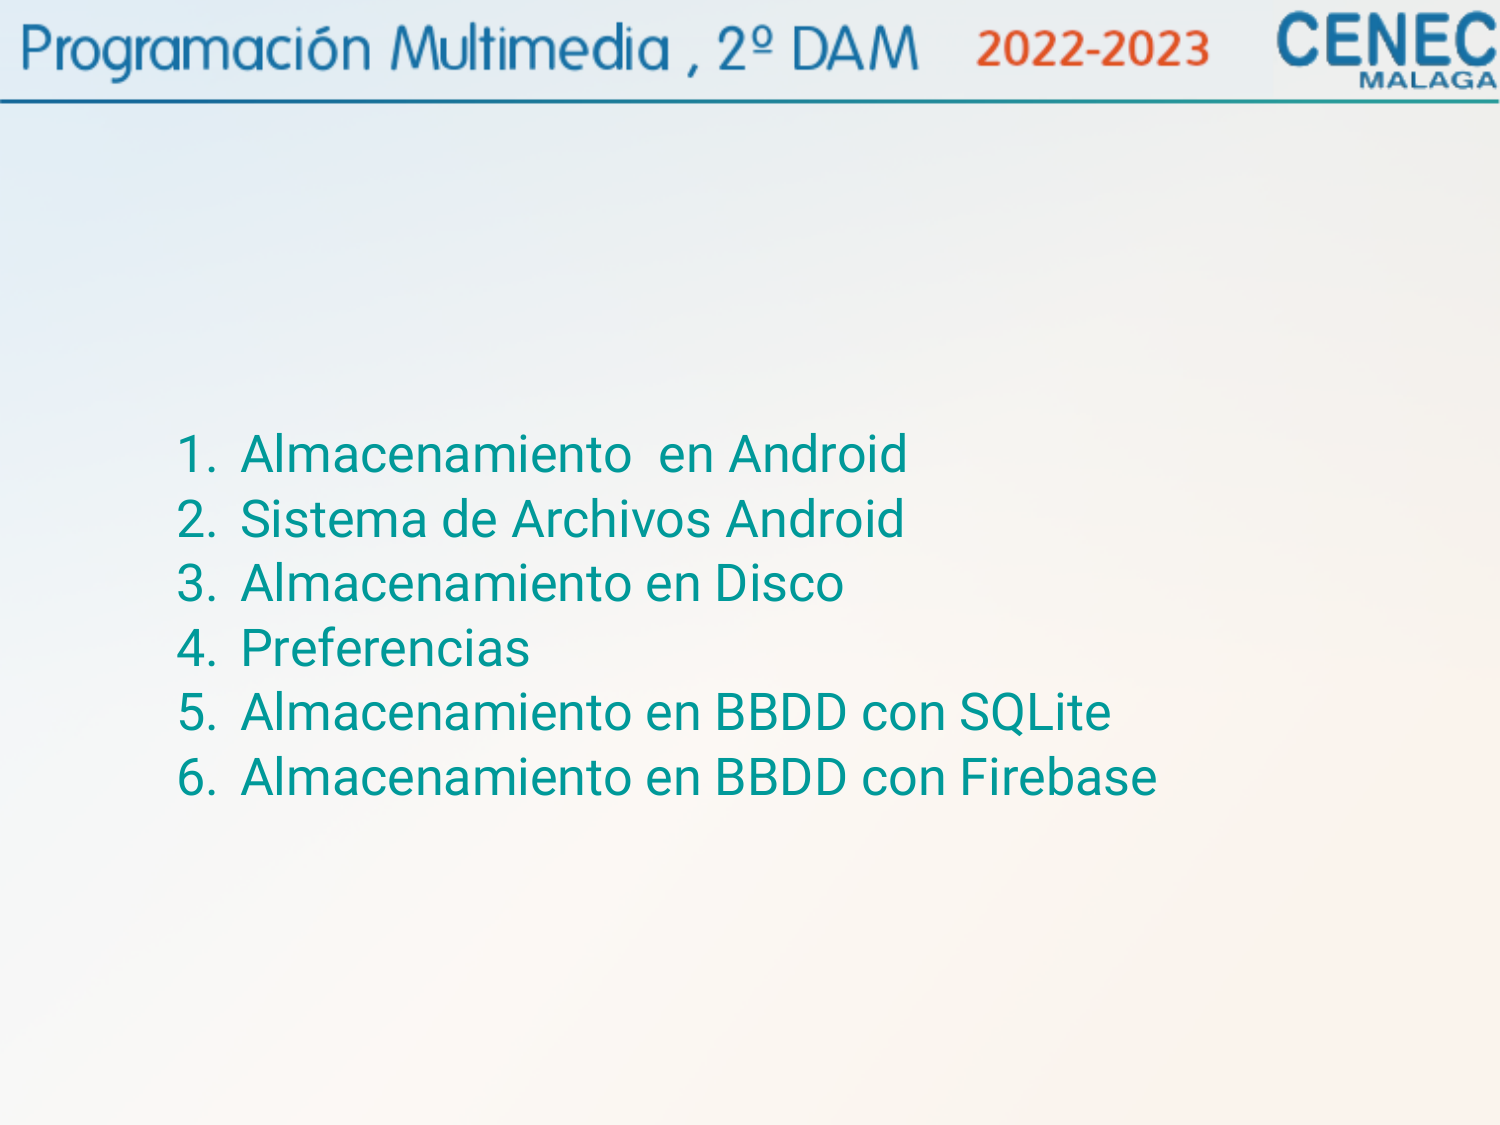

Almacenamiento  en Android
Sistema de Archivos Android
Almacenamiento en Disco
Preferencias
Almacenamiento en BBDD con SQLite
Almacenamiento en BBDD con Firebase